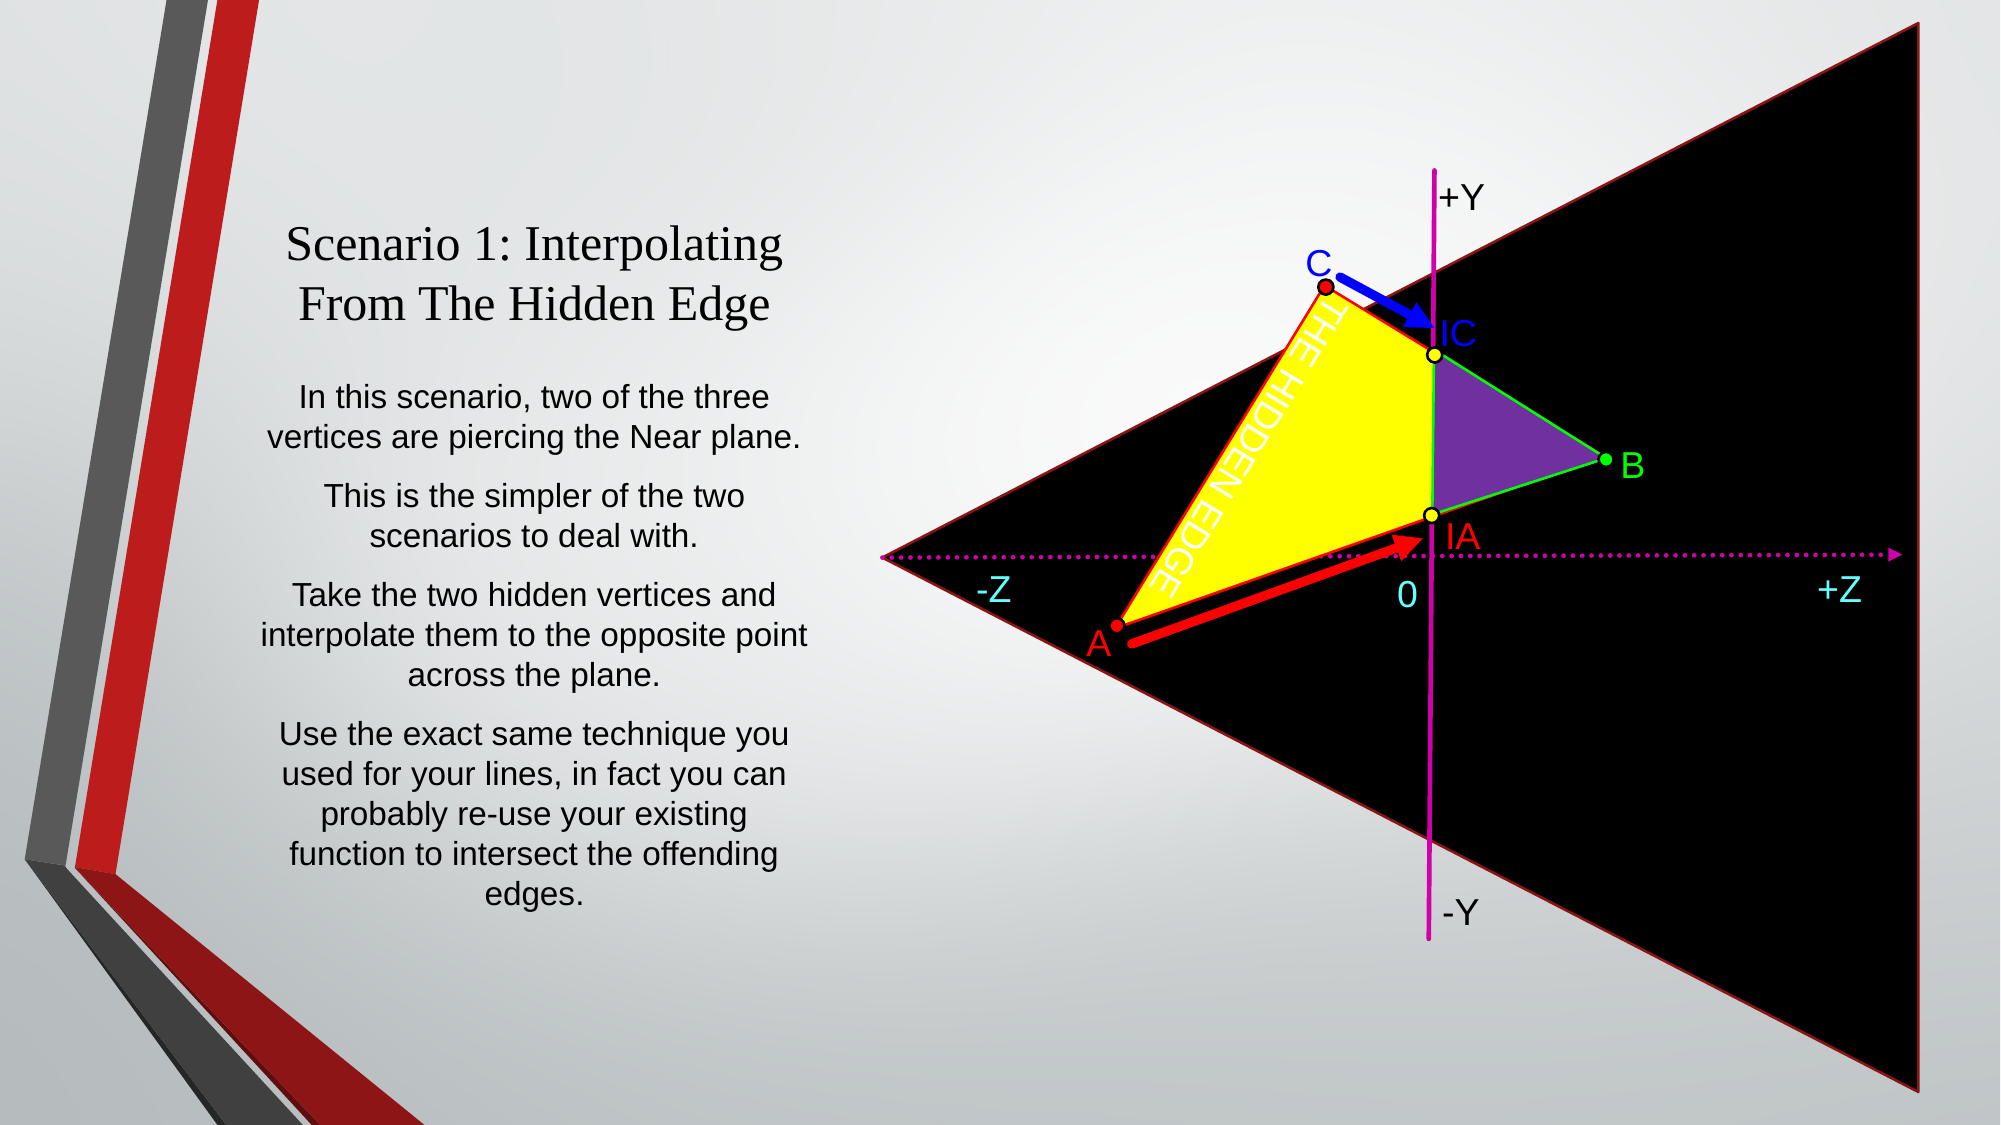

# Scenario 1: Interpolating From The Hidden Edge
+Y
C

IC

In this scenario, two of the three vertices are piercing the Near plane.
This is the simpler of the two scenarios to deal with.
Take the two hidden vertices and interpolate them to the opposite point across the plane.
Use the exact same technique you used for your lines, in fact you can probably re-use your existing function to intersect the offending edges.

THE HIDDEN EDGE
B

IA

-Z
+Z
0
A

-Y